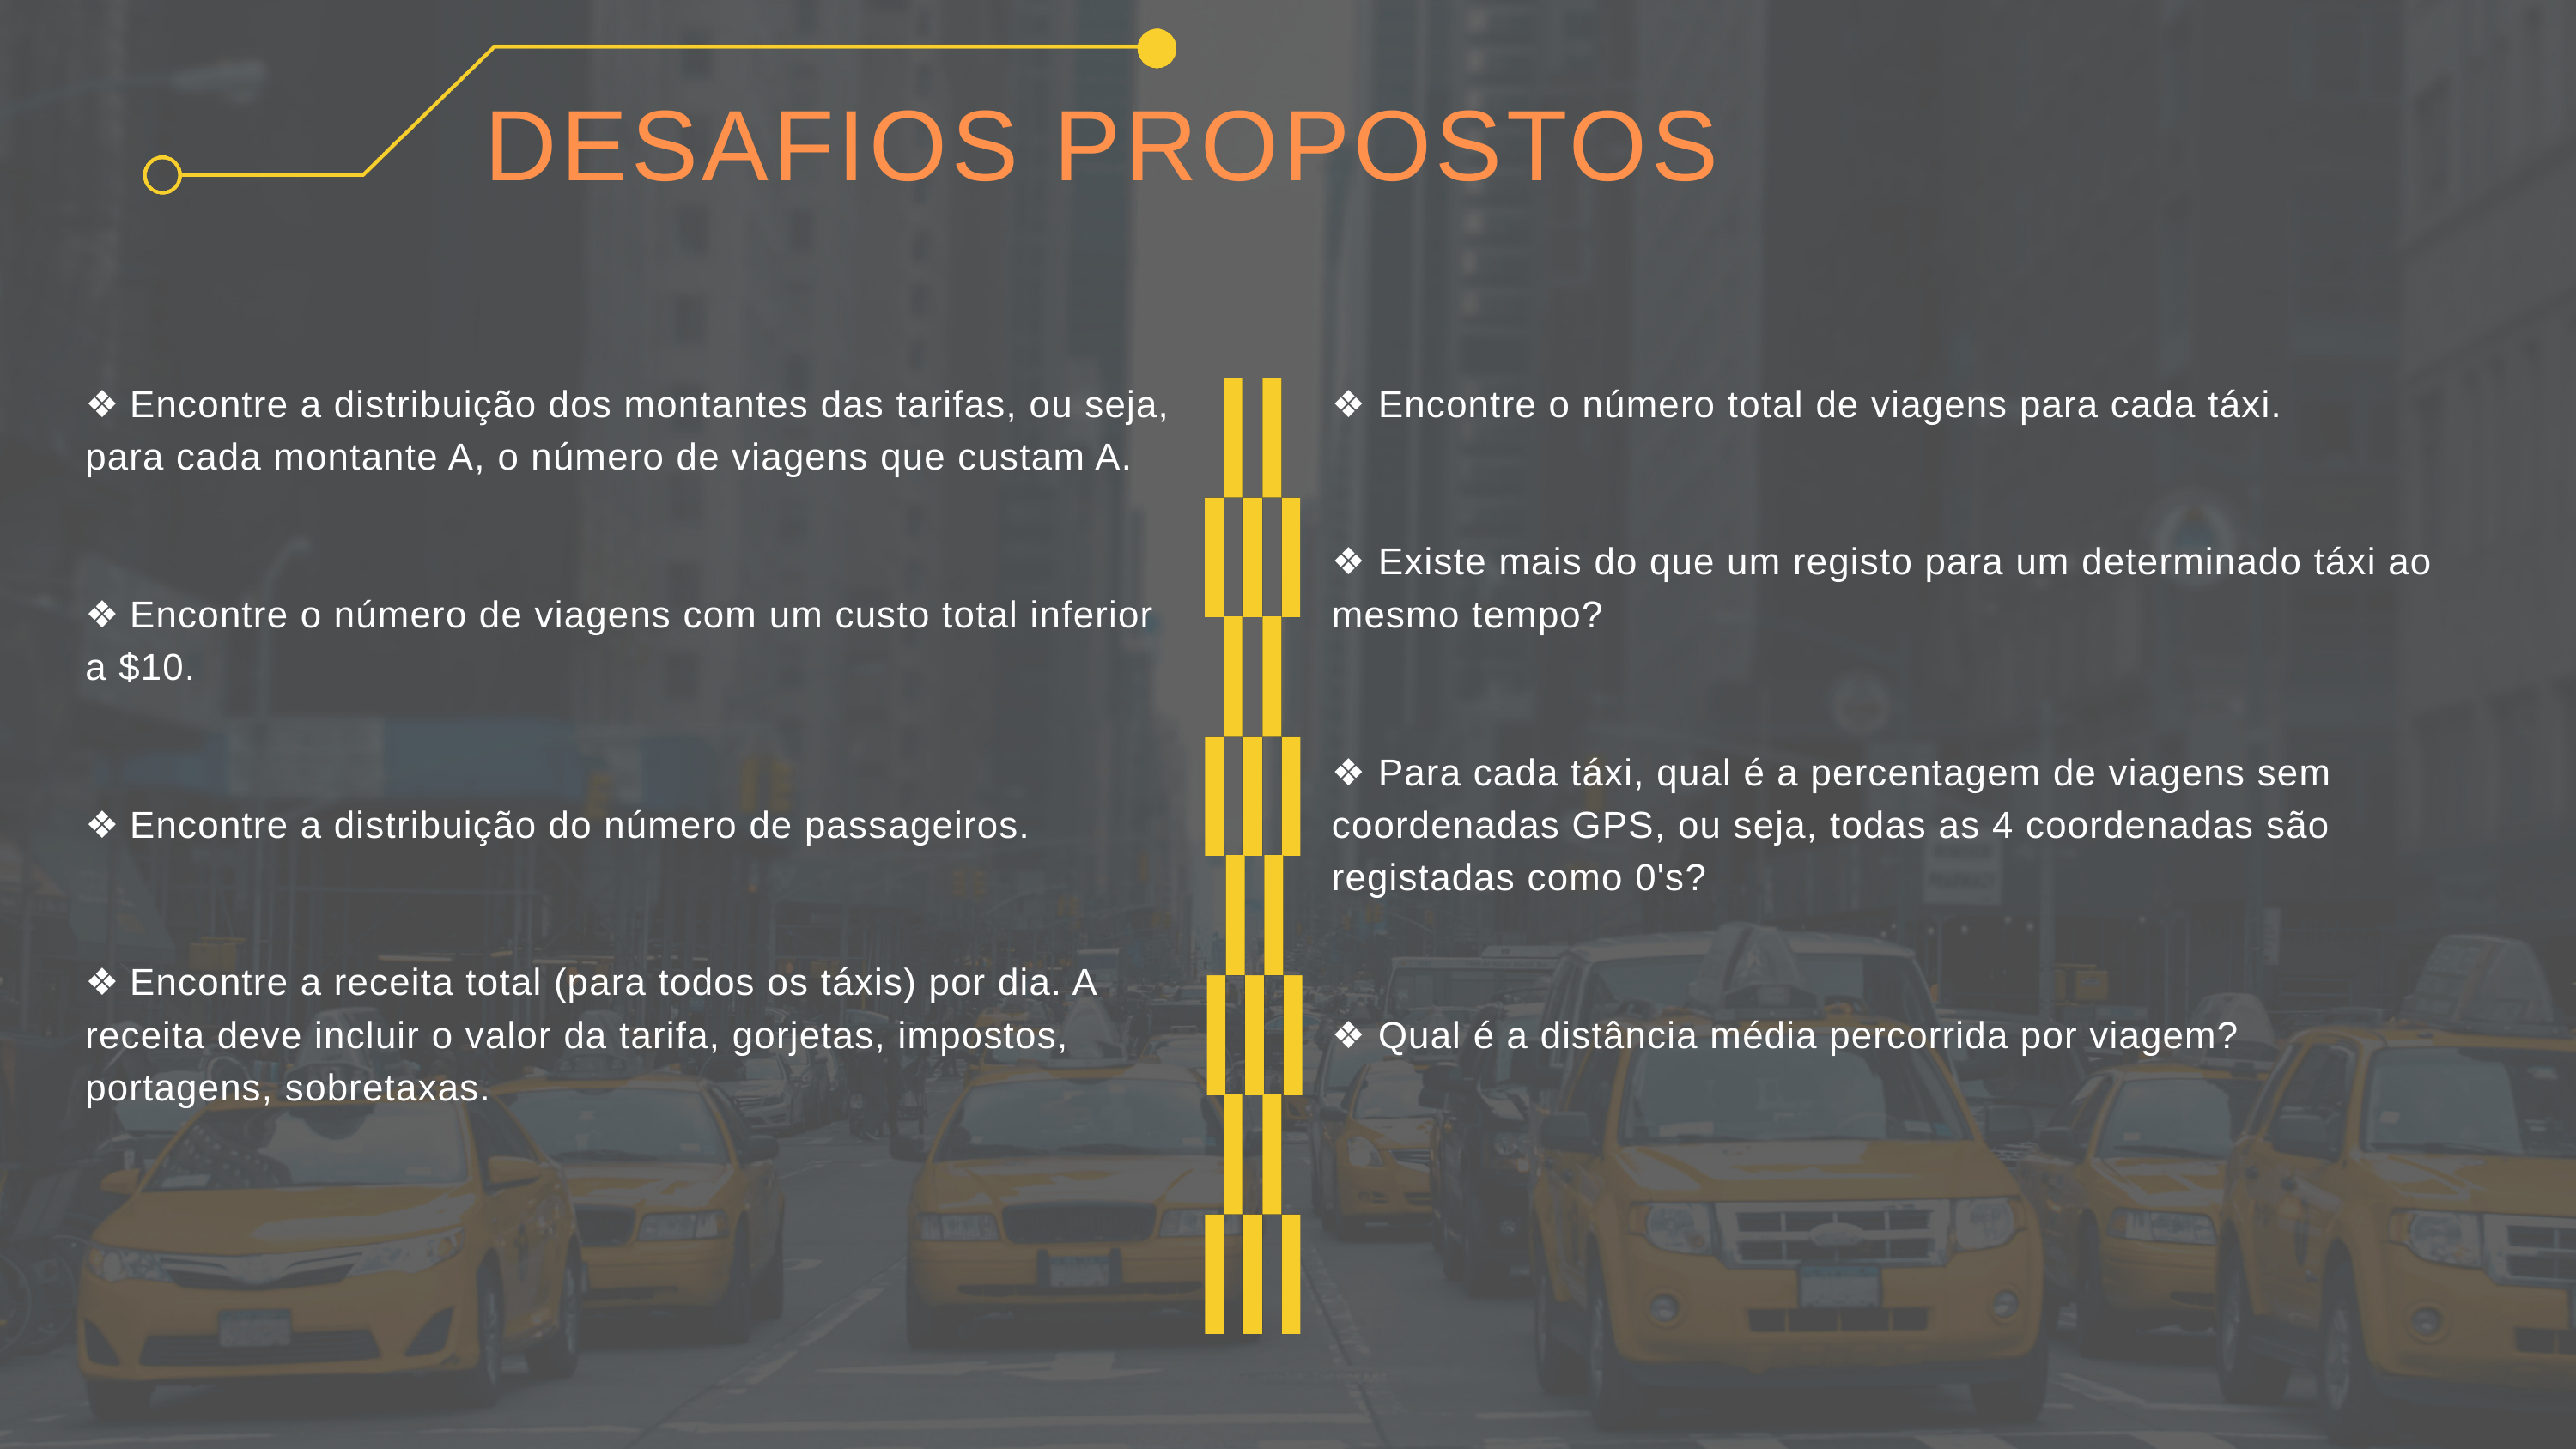

DESAFIOS PROPOSTOS
❖ Encontre a distribuição dos montantes das tarifas, ou seja, para cada montante A, o número de viagens que custam A.

❖ Encontre o número de viagens com um custo total inferior a $10.

❖ Encontre a distribuição do número de passageiros.

❖ Encontre a receita total (para todos os táxis) por dia. A receita deve incluir o valor da tarifa, gorjetas, impostos, portagens, sobretaxas.

❖ Encontre o número total de viagens para cada táxi.

❖ Existe mais do que um registo para um determinado táxi ao mesmo tempo?

❖ Para cada táxi, qual é a percentagem de viagens sem coordenadas GPS, ou seja, todas as 4 coordenadas são registadas como 0's?

❖ Qual é a distância média percorrida por viagem?